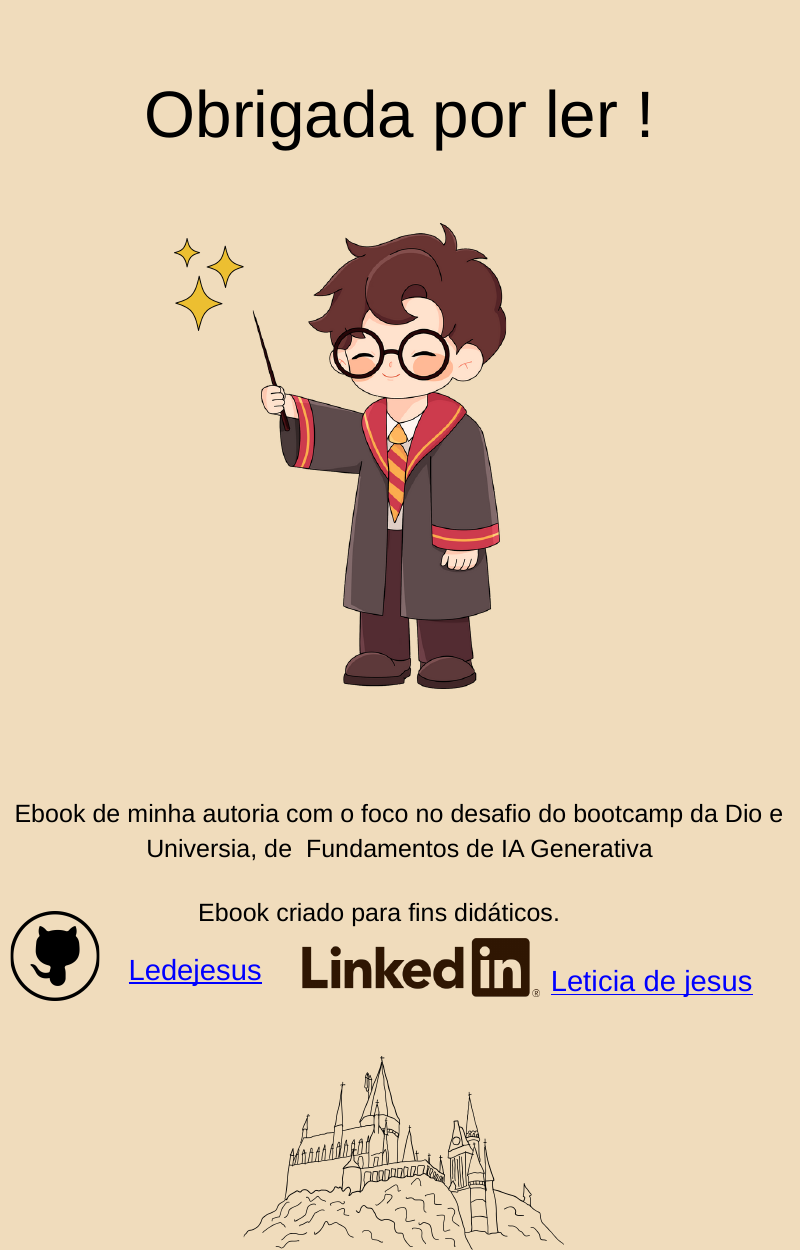

Obrigada por ler !

Ebook de minha autoria com o foco no desafio do bootcamp da Dio e Universia, de  Fundamentos de IA Generativa

Ebook criado para fins didáticos.

Ledejesus
Leticia de jesus